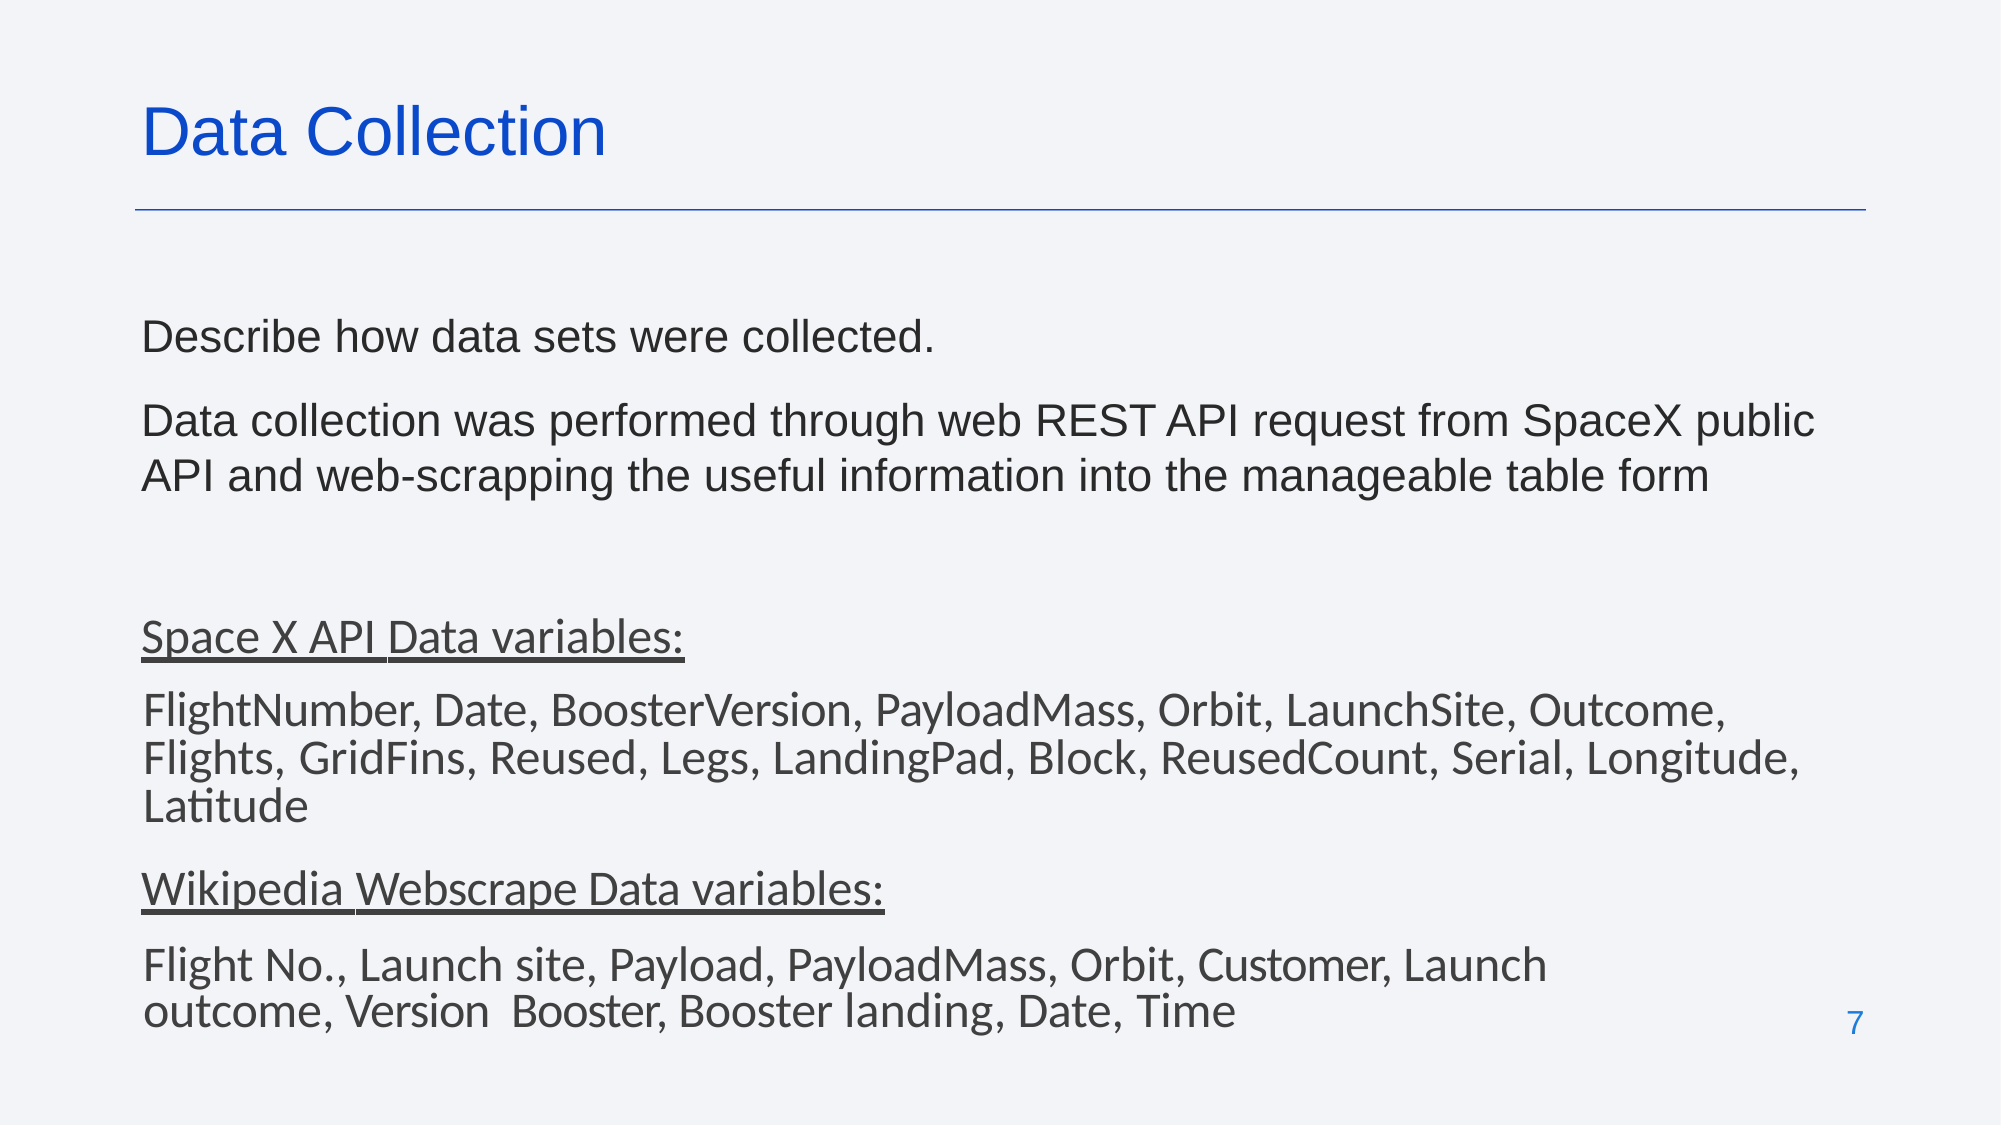

Data Collection
Describe how data sets were collected.
Data collection was performed through web REST API request from SpaceX public API and web-scrapping the useful information into the manageable table form

Space X API Data variables:
FlightNumber, Date, BoosterVersion, PayloadMass, Orbit, LaunchSite, Outcome, Flights, GridFins, Reused, Legs, LandingPad, Block, ReusedCount, Serial, Longitude, Latitude
Wikipedia Webscrape Data variables:
Flight No., Launch site, Payload, PayloadMass, Orbit, Customer, Launch outcome, Version  Booster, Booster landing, Date, Time

7